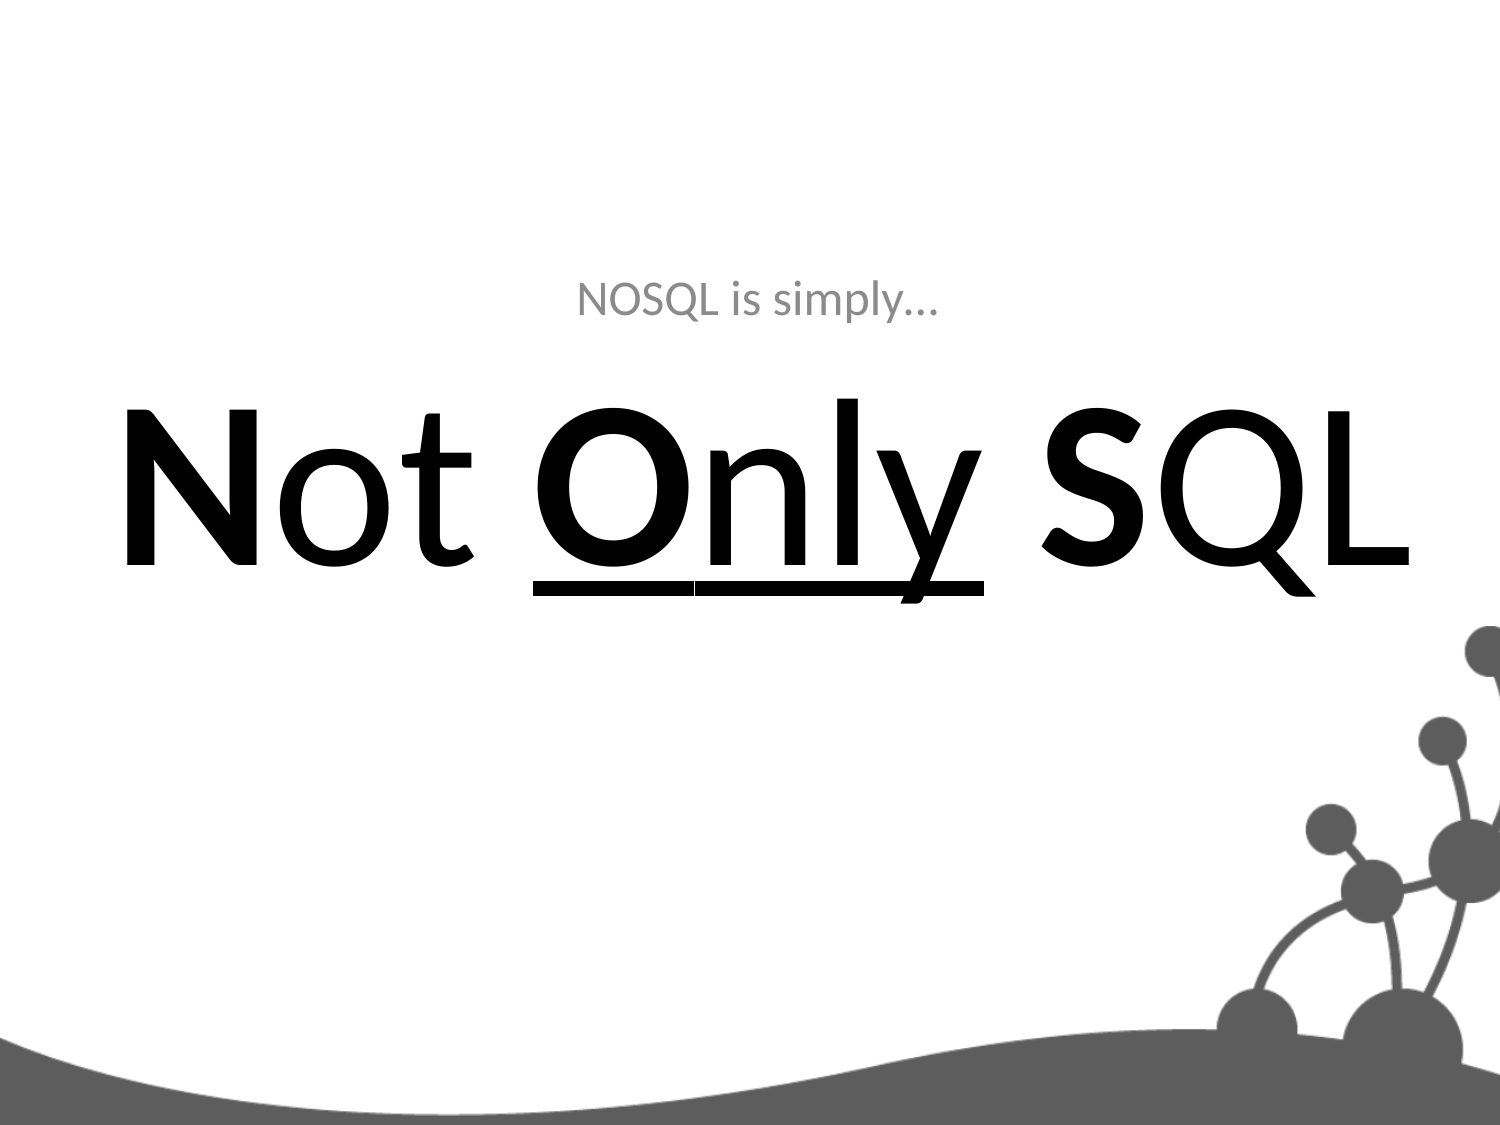

NOSQL is simply…
# Not Only SQL